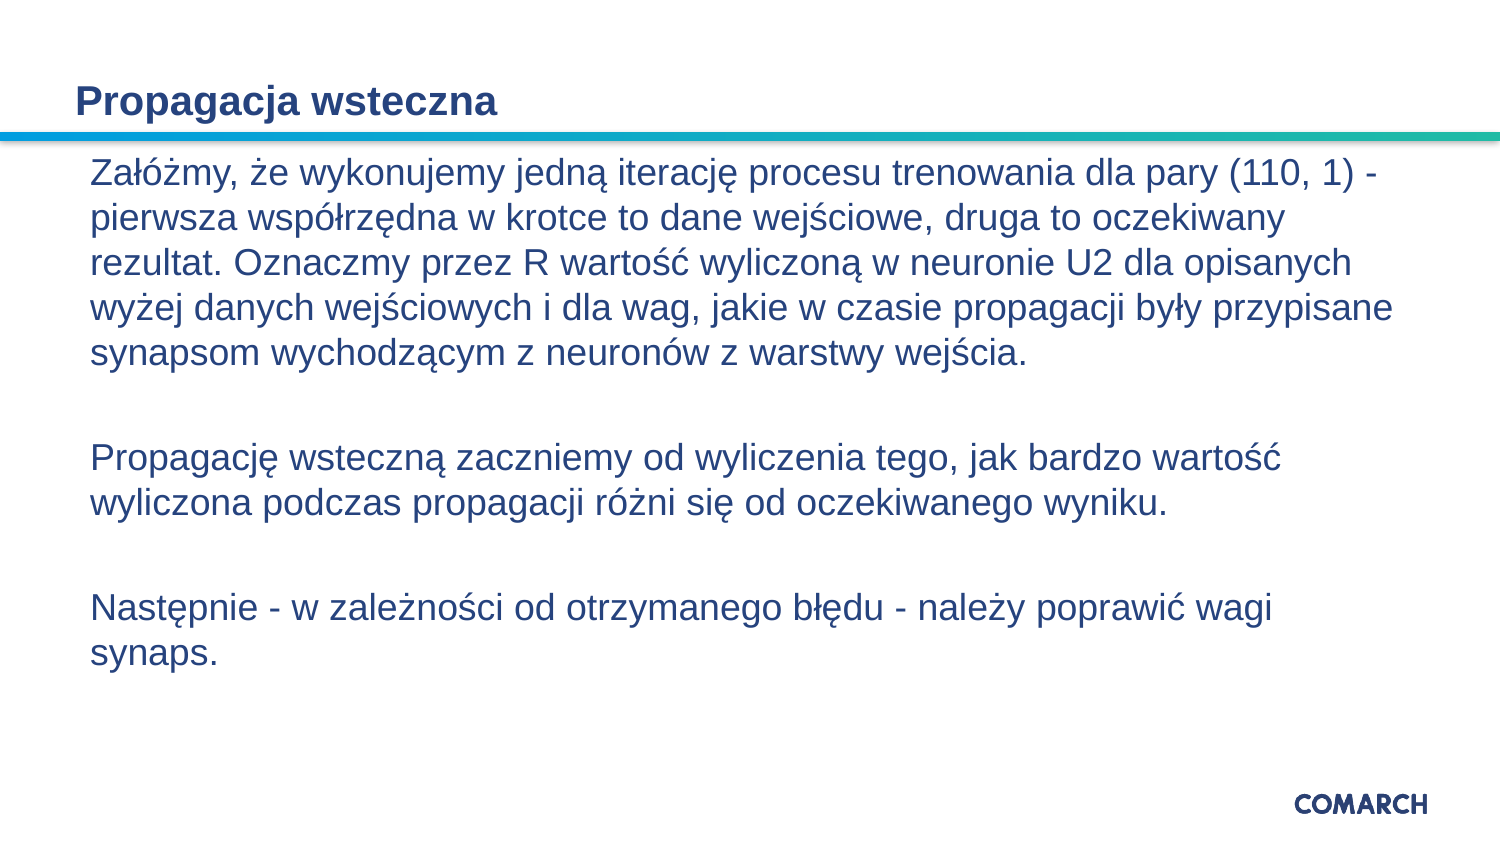

Propagacja wsteczna
Załóżmy, że wykonujemy jedną iterację procesu trenowania dla pary (110, 1) - pierwsza współrzędna w krotce to dane wejściowe, druga to oczekiwany rezultat. Oznaczmy przez R wartość wyliczoną w neuronie U2 dla opisanych wyżej danych wejściowych i dla wag, jakie w czasie propagacji były przypisane synapsom wychodzącym z neuronów z warstwy wejścia.

Propagację wsteczną zaczniemy od wyliczenia tego, jak bardzo wartość wyliczona podczas propagacji różni się od oczekiwanego wyniku.

Następnie - w zależności od otrzymanego błędu - należy poprawić wagi synaps.